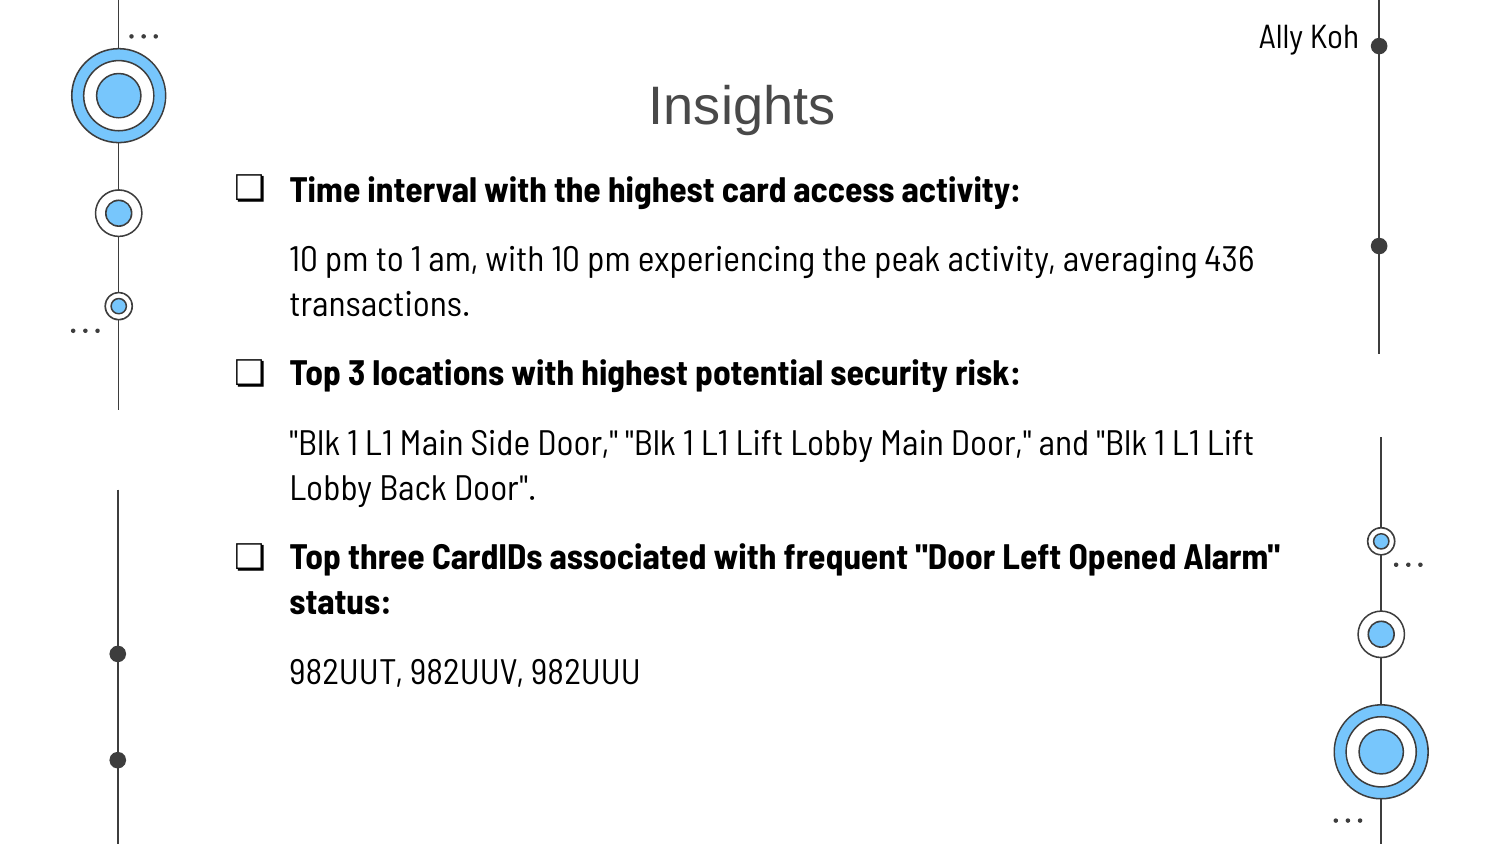

Ally Koh
# Insights

Time interval with the highest card access activity:
10 pm to 1 am, with 10 pm experiencing the peak activity, averaging 436 transactions.
Top 3 locations with highest potential security risk:
"Blk 1 L1 Main Side Door," "Blk 1 L1 Lift Lobby Main Door," and "Blk 1 L1 Lift Lobby Back Door".
Top three CardIDs associated with frequent "Door Left Opened Alarm" status:
982UUT, 982UUV, 982UUU